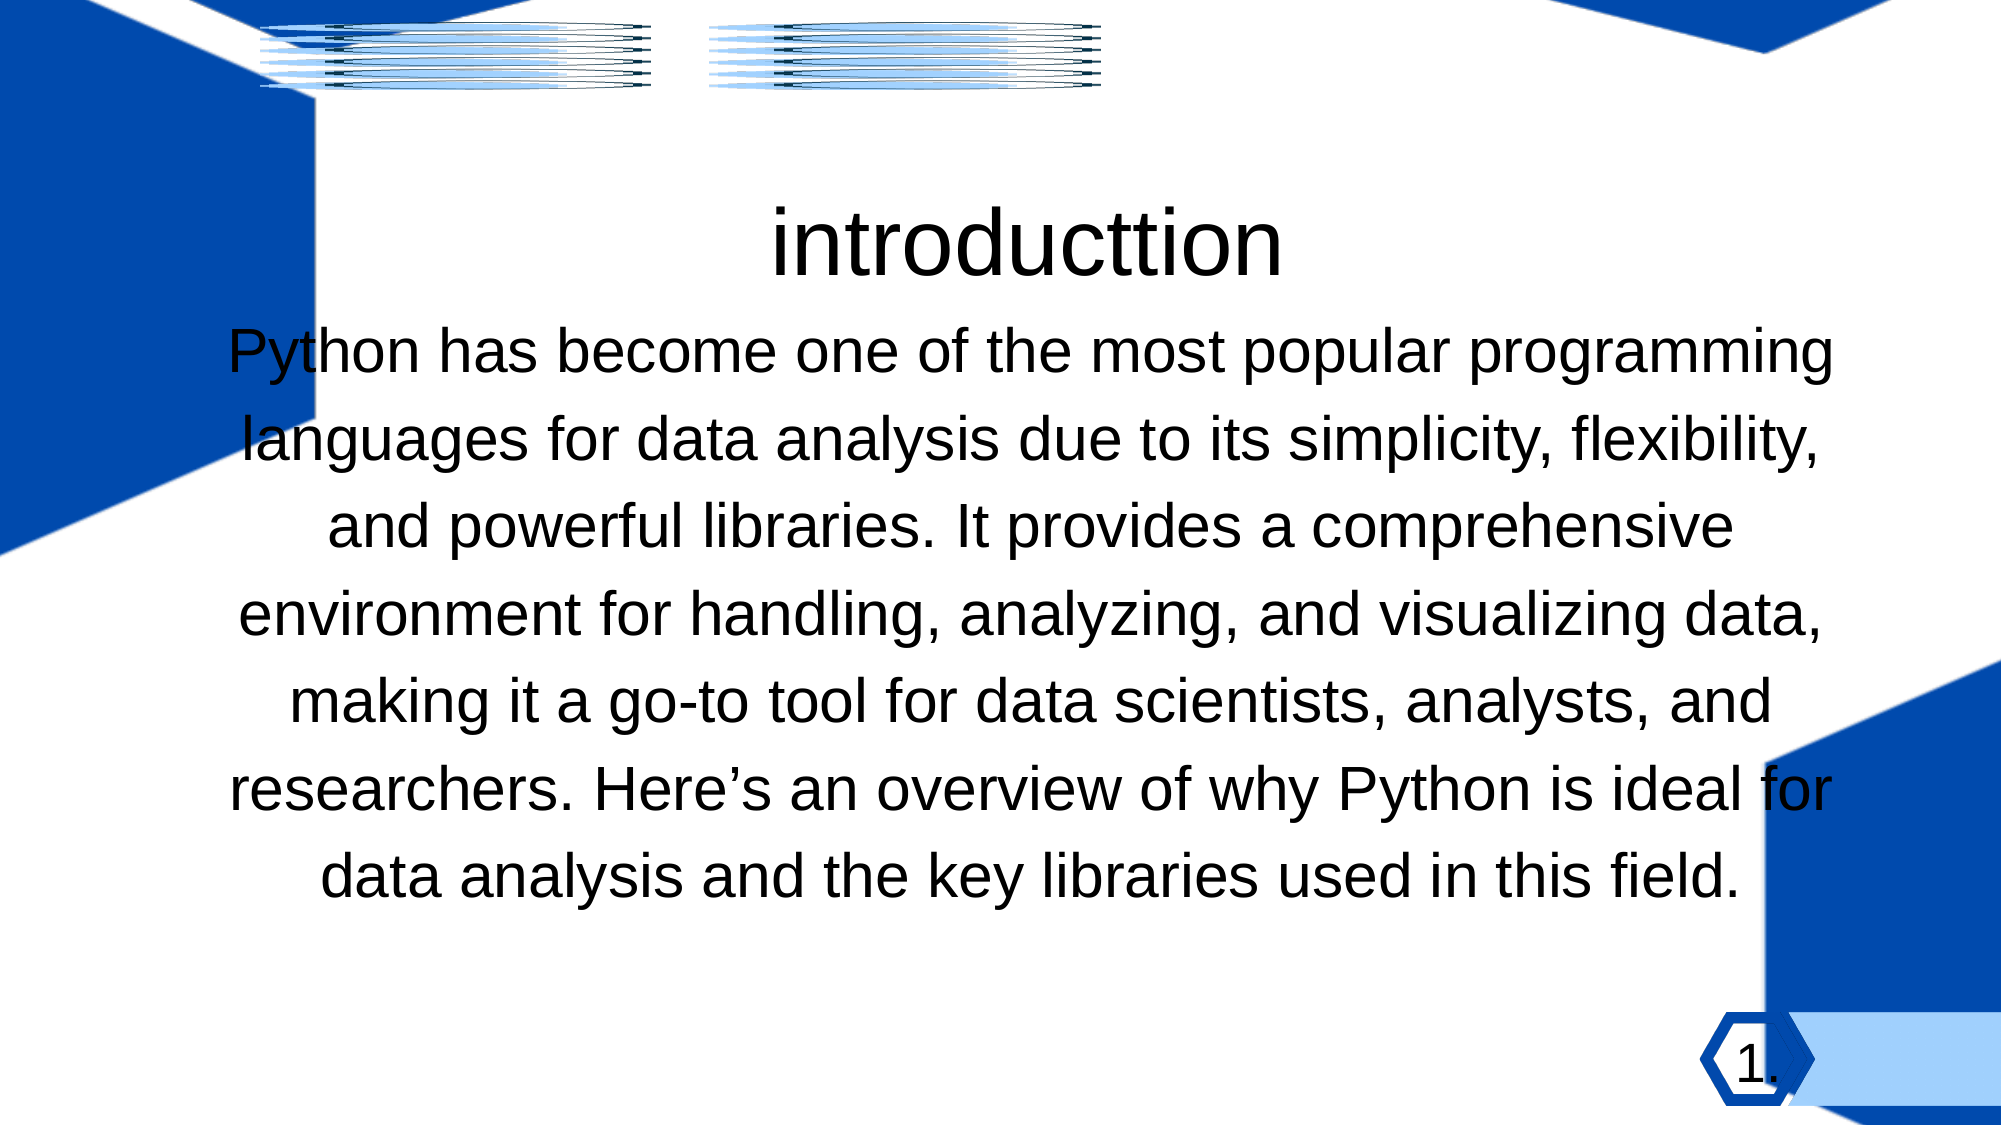

introducttion
Python has become one of the most popular programming languages for data analysis due to its simplicity, flexibility, and powerful libraries. It provides a comprehensive environment for handling, analyzing, and visualizing data, making it a go-to tool for data scientists, analysts, and researchers. Here’s an overview of why Python is ideal for data analysis and the key libraries used in this field.

1.